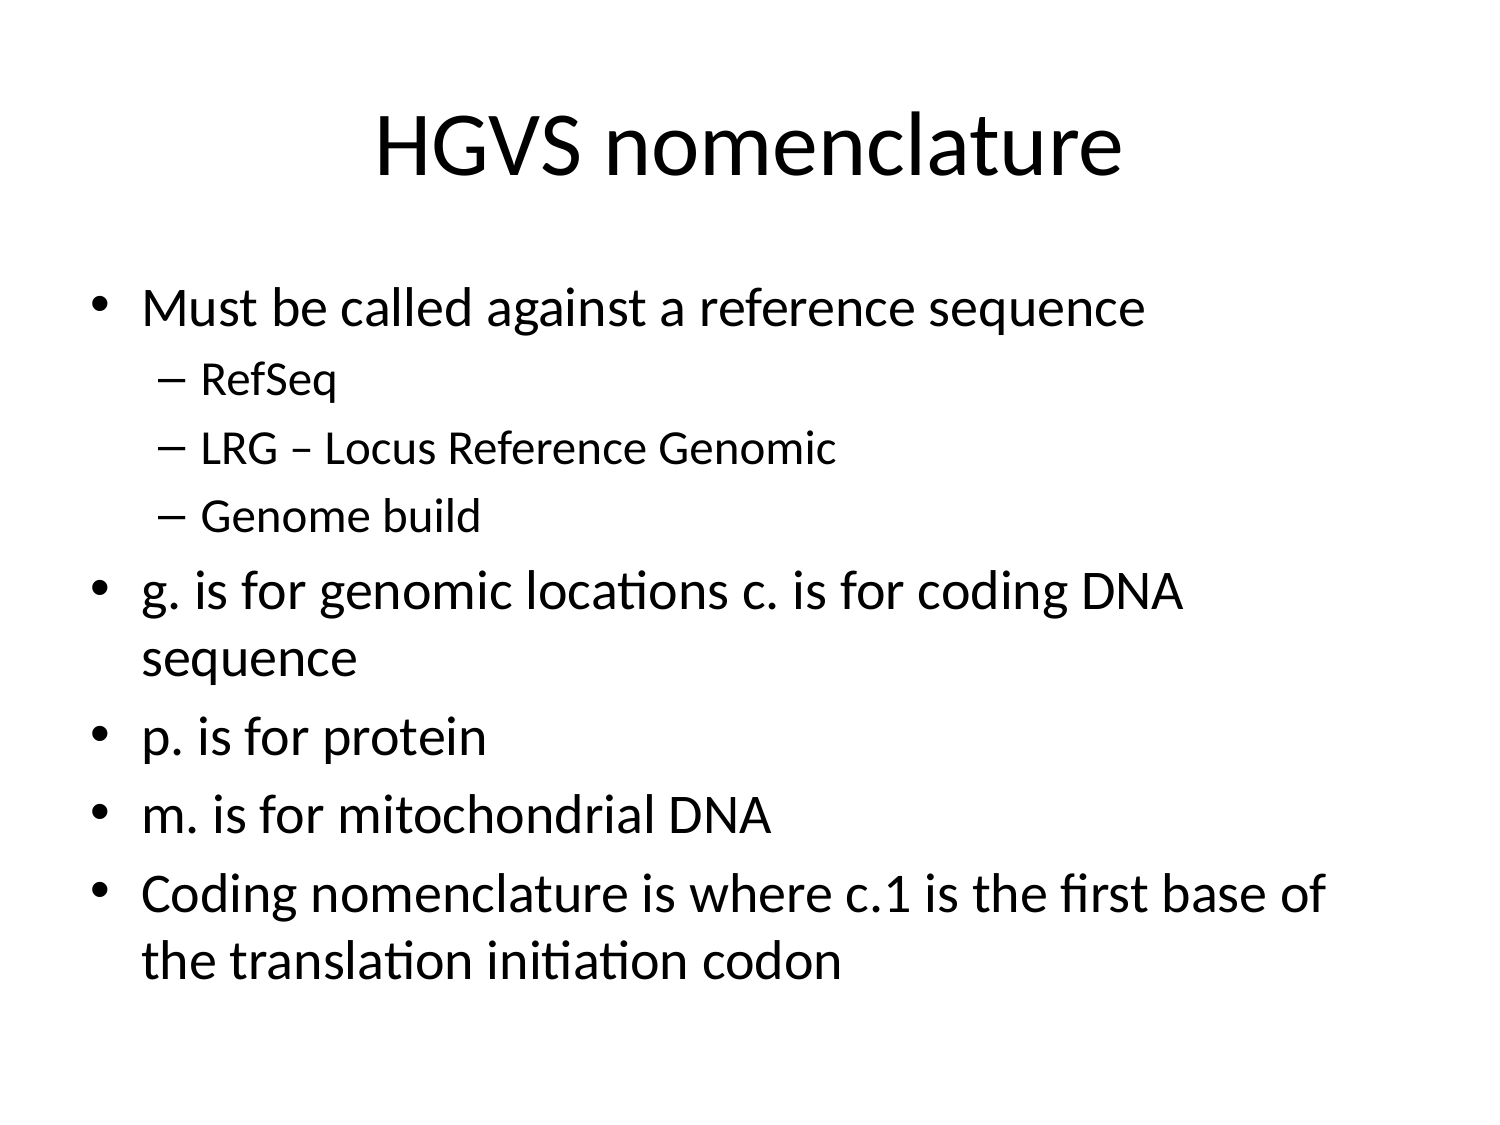

# HGVS nomenclature
Must be called against a reference sequence
RefSeq
LRG – Locus Reference Genomic
Genome build
g. is for genomic locations c. is for coding DNA sequence
p. is for protein
m. is for mitochondrial DNA
Coding nomenclature is where c.1 is the first base of the translation initiation codon